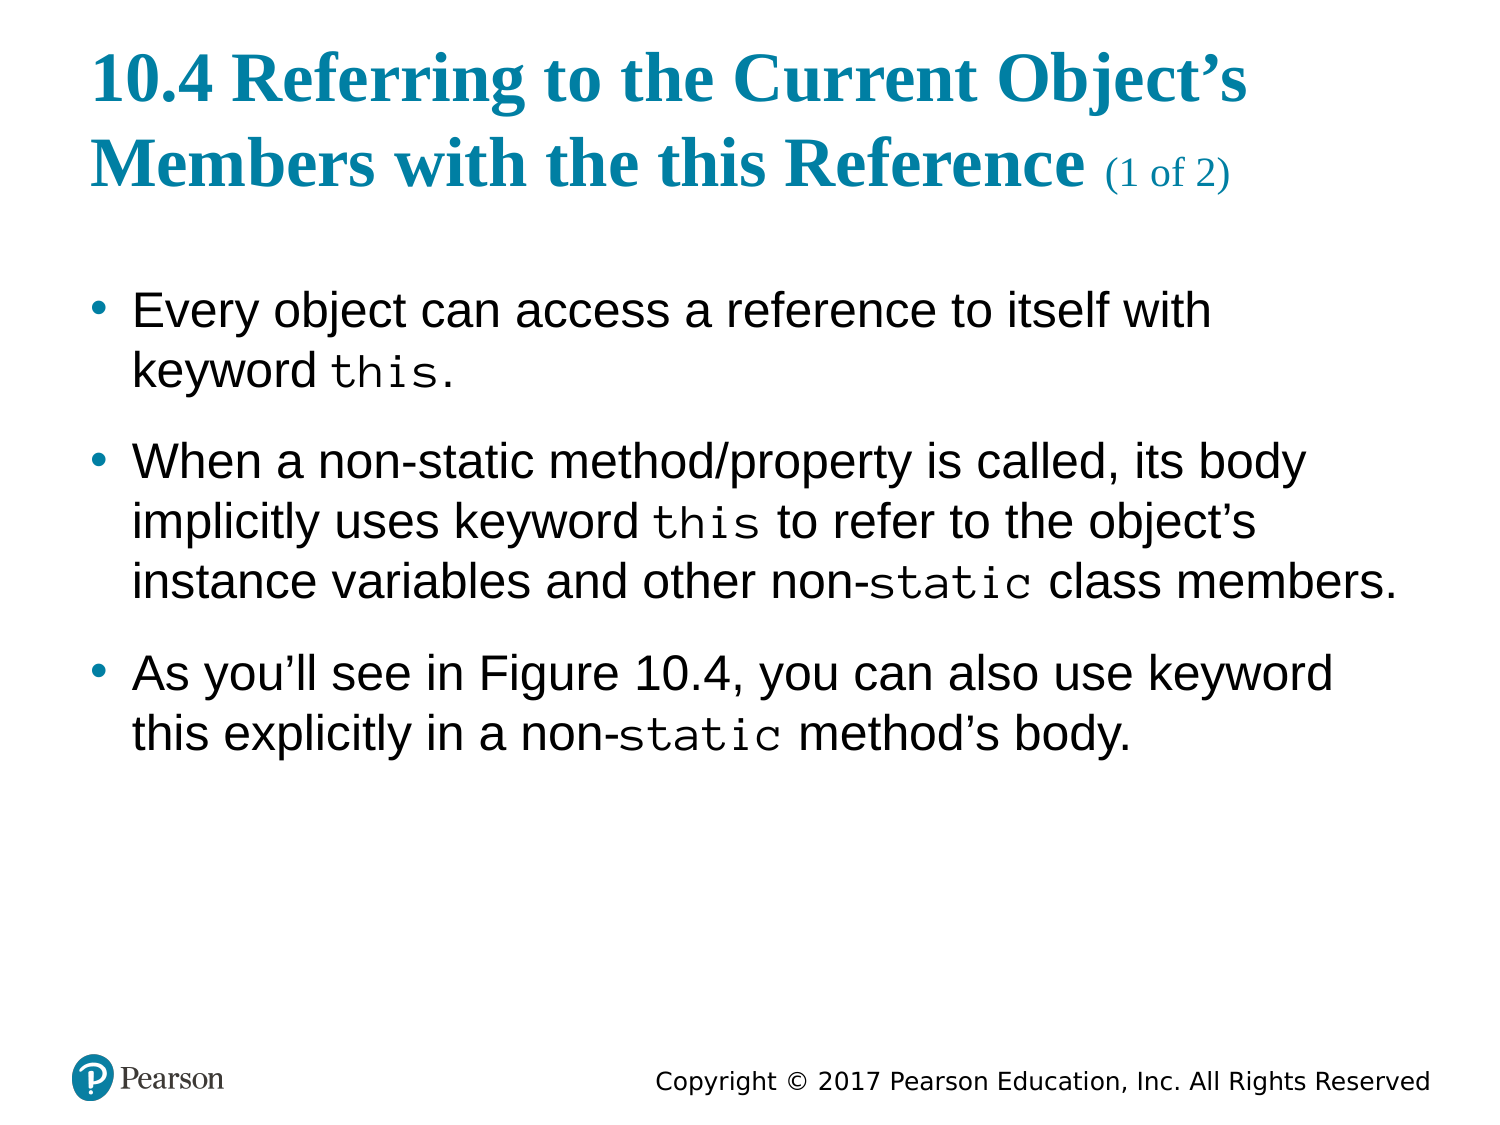

# 10.4 Referring to the Current Object’s Members with the this Reference (1 of 2)
Every object can access a reference to itself with keyword this.
When a non-static method/property is called, its body implicitly uses keyword this to refer to the object’s instance variables and other non-static class members.
As you’ll see in Figure 10.4, you can also use keyword this explicitly in a non-static method’s body.